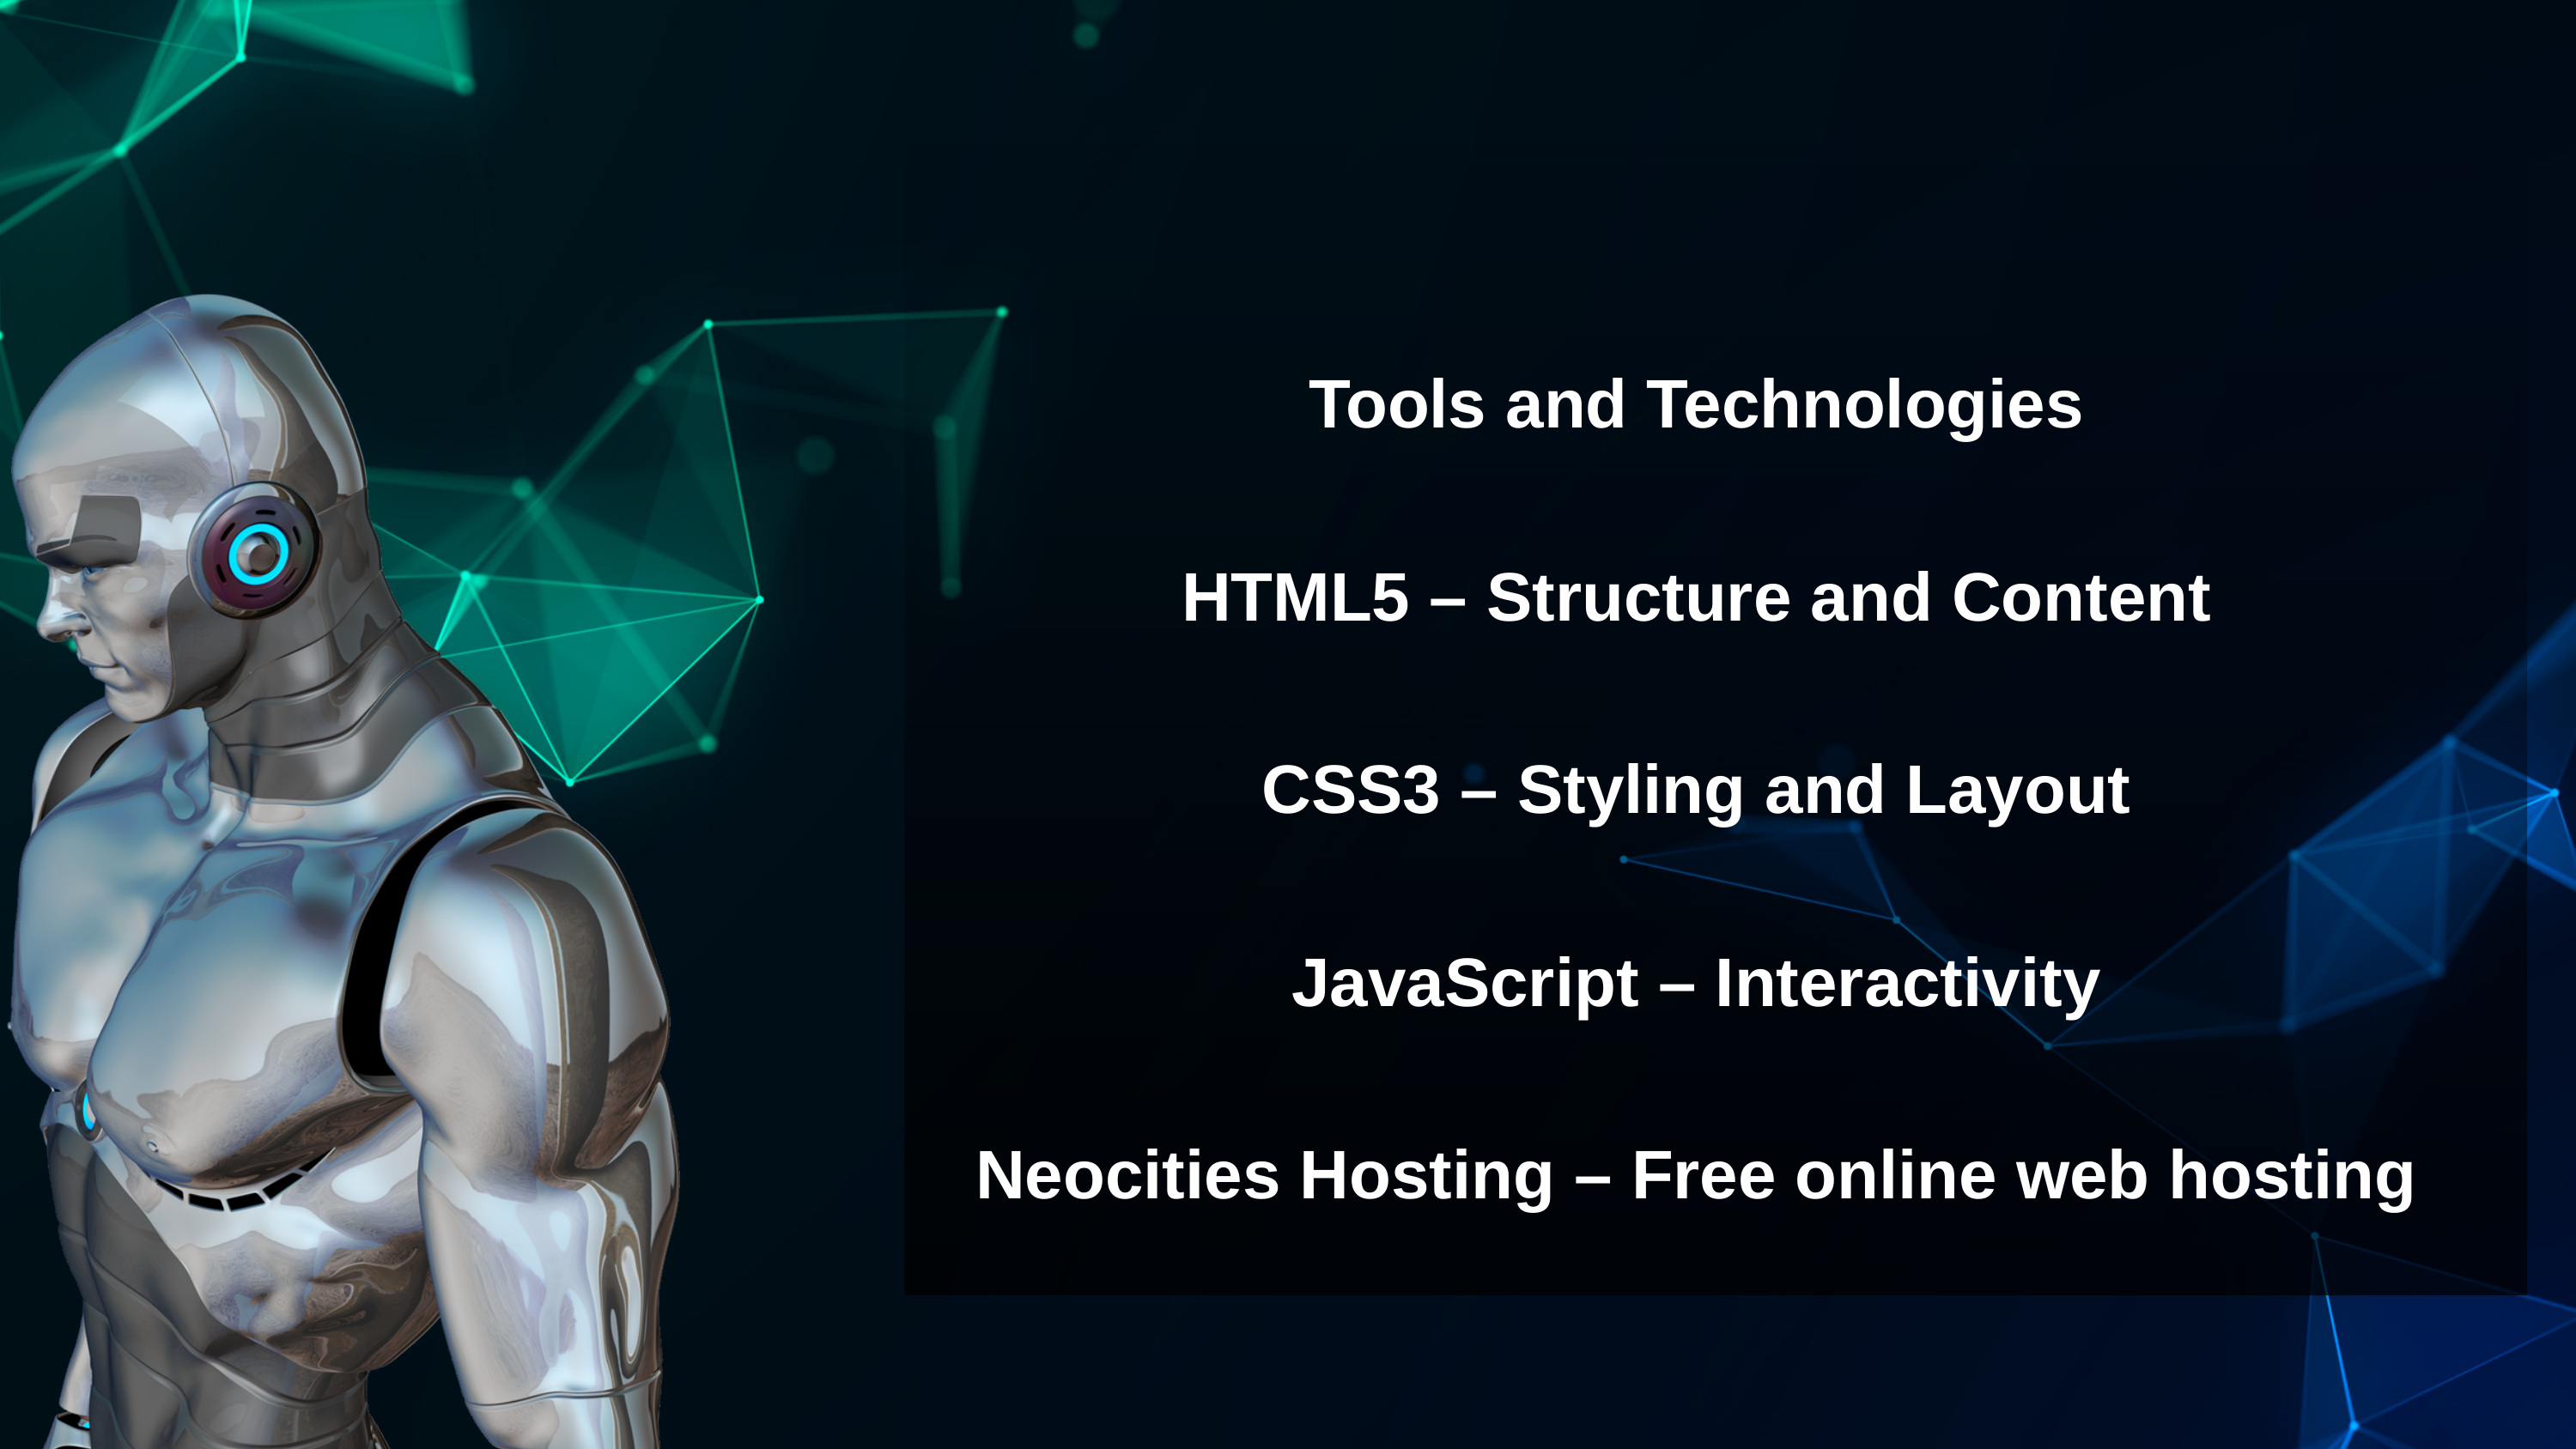

Tools and Technologies

HTML5 – Structure and Content

CSS3 – Styling and Layout

JavaScript – Interactivity

Neocities Hosting – Free online web hosting